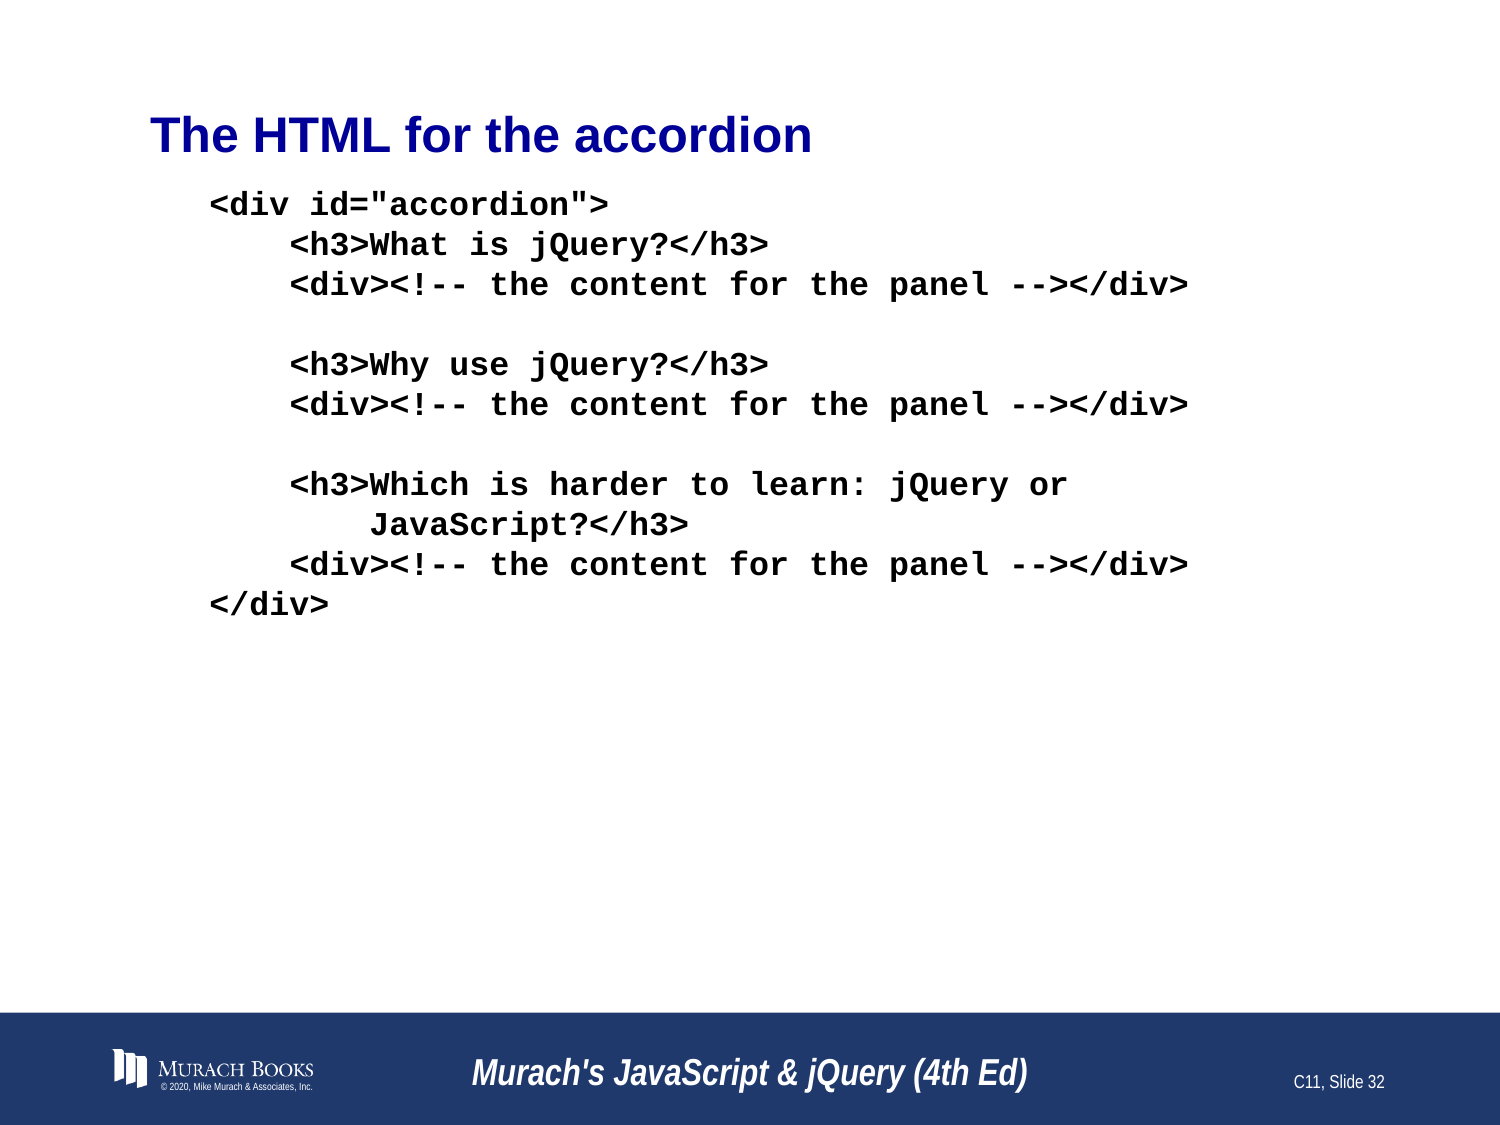

# The HTML for the accordion
<div id="accordion">
    <h3>What is jQuery?</h3>
    <div><!-- the content for the panel --></div>

    <h3>Why use jQuery?</h3>
    <div><!-- the content for the panel --></div>

    <h3>Which is harder to learn: jQuery or
        JavaScript?</h3>
    <div><!-- the content for the panel --></div>
</div>

© 2020, Mike Murach & Associates, Inc.
Murach's JavaScript & jQuery (4th Ed)

C11, Slide 32